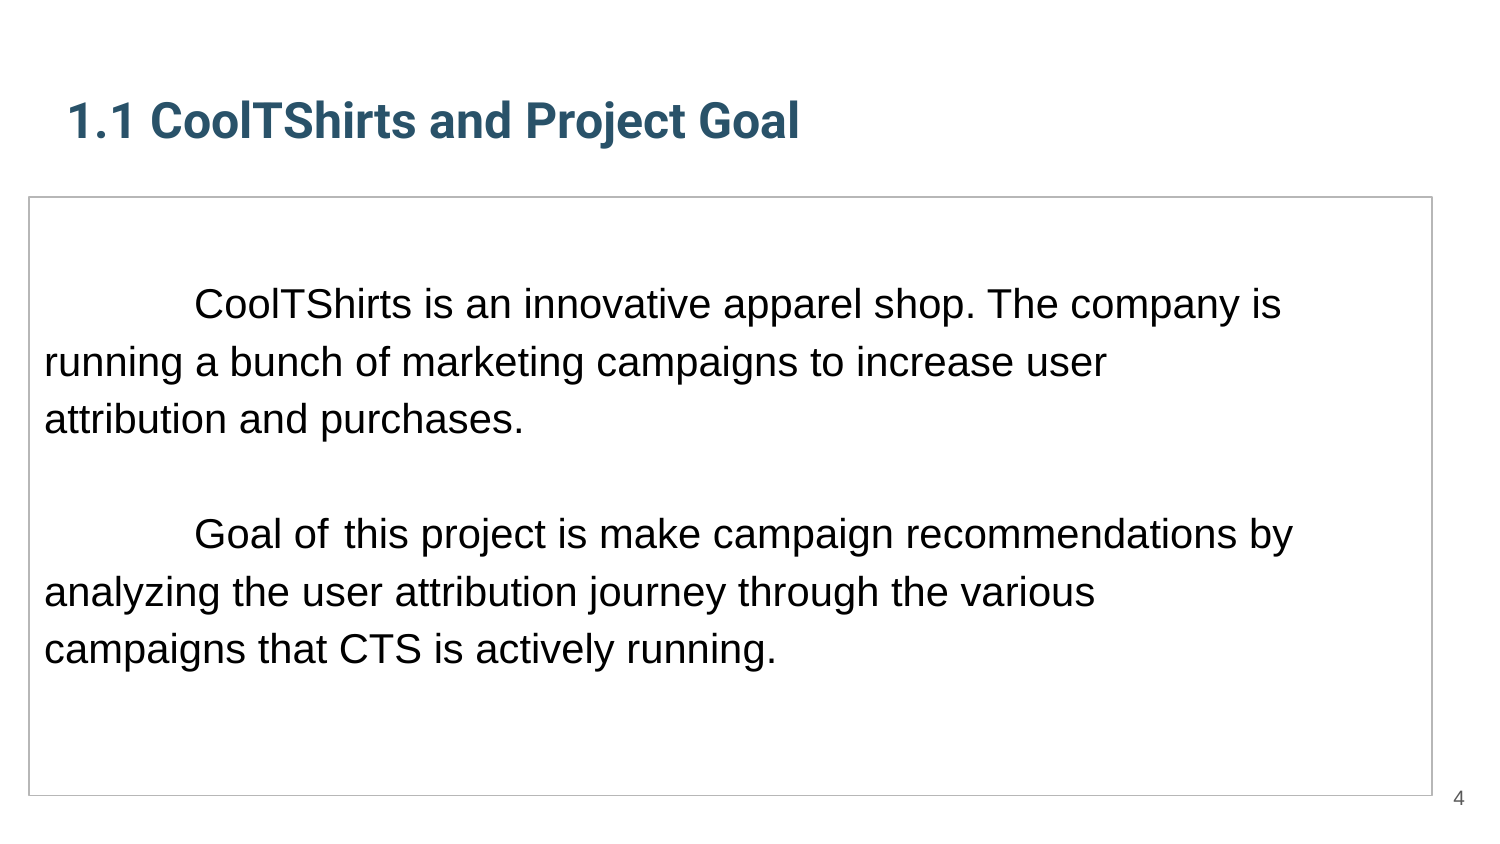

1.1 CoolTShirts and Project Goal

	CoolTShirts is an innovative apparel shop. The company is 	running a bunch of marketing campaigns to increase user 	attribution and purchases.

	Goal of 	this project is make campaign recommendations by 	analyzing the user attribution journey through the various 	campaigns that CTS is actively running.
4